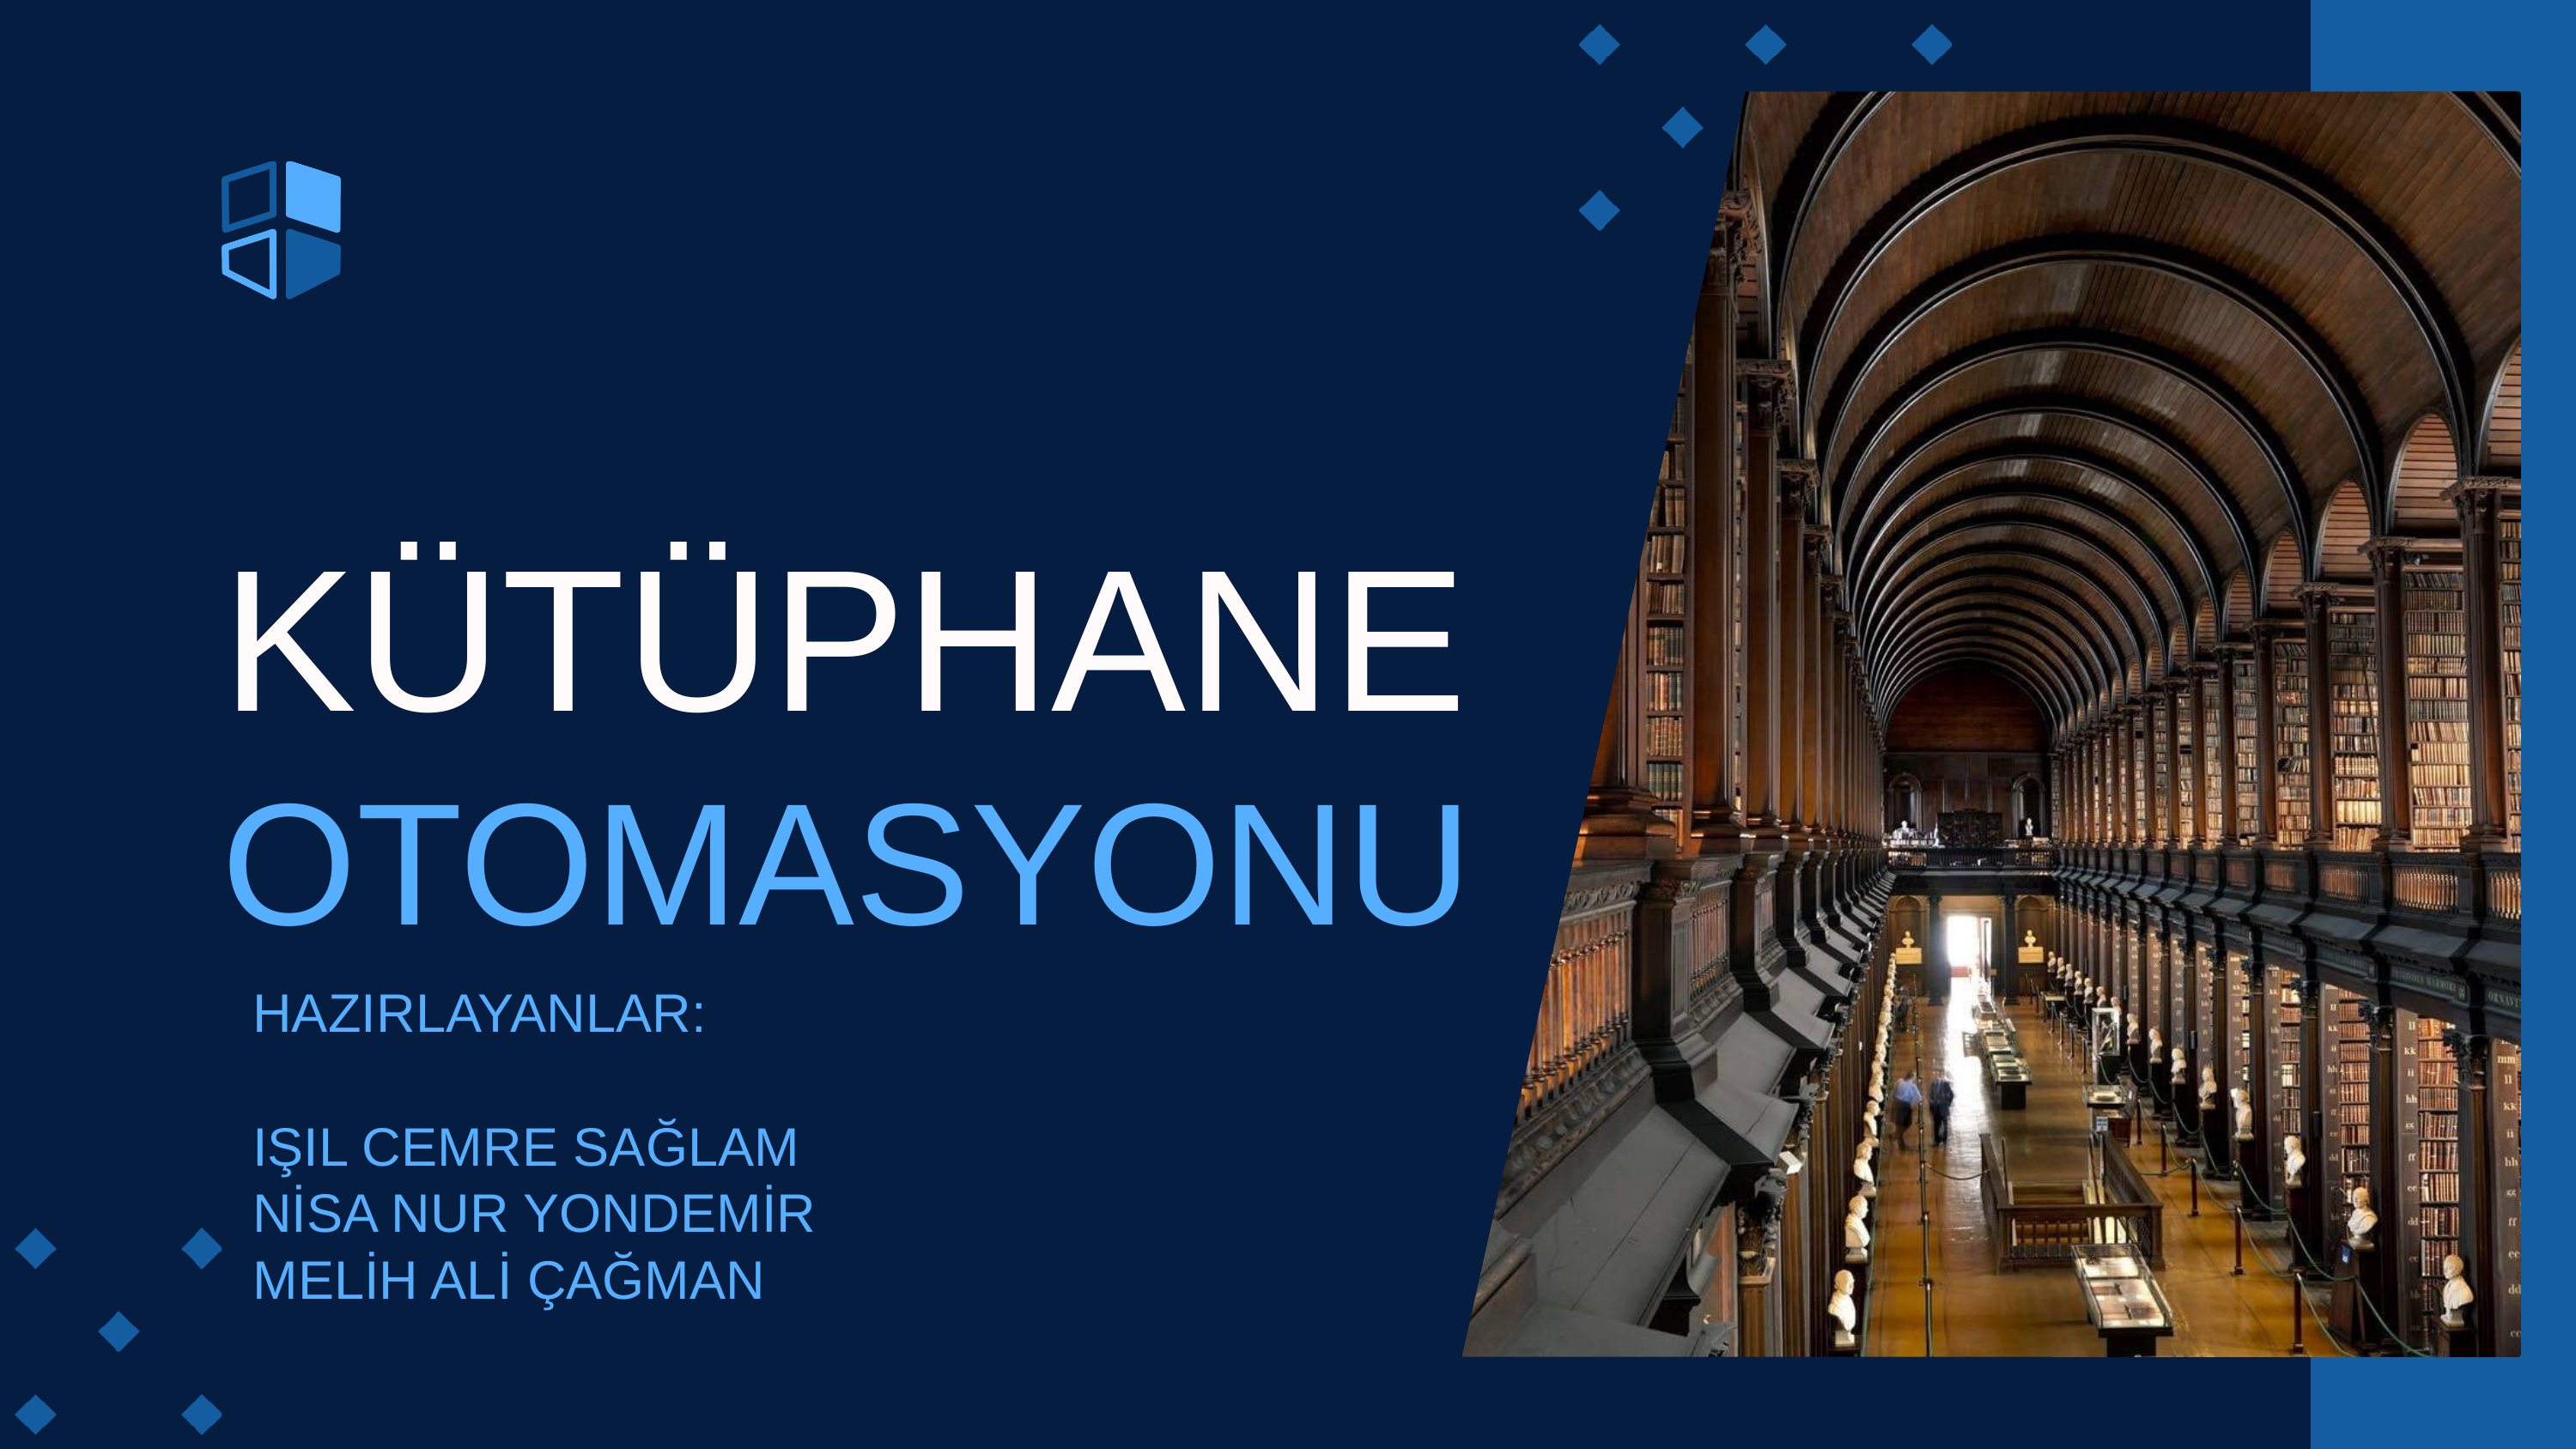

KÜTÜPHANE

OTOMASYONU
HAZIRLAYANLAR:

IŞIL CEMRE SAĞLAM
NİSA NUR YONDEMİR
MELİH ALİ ÇAĞMAN